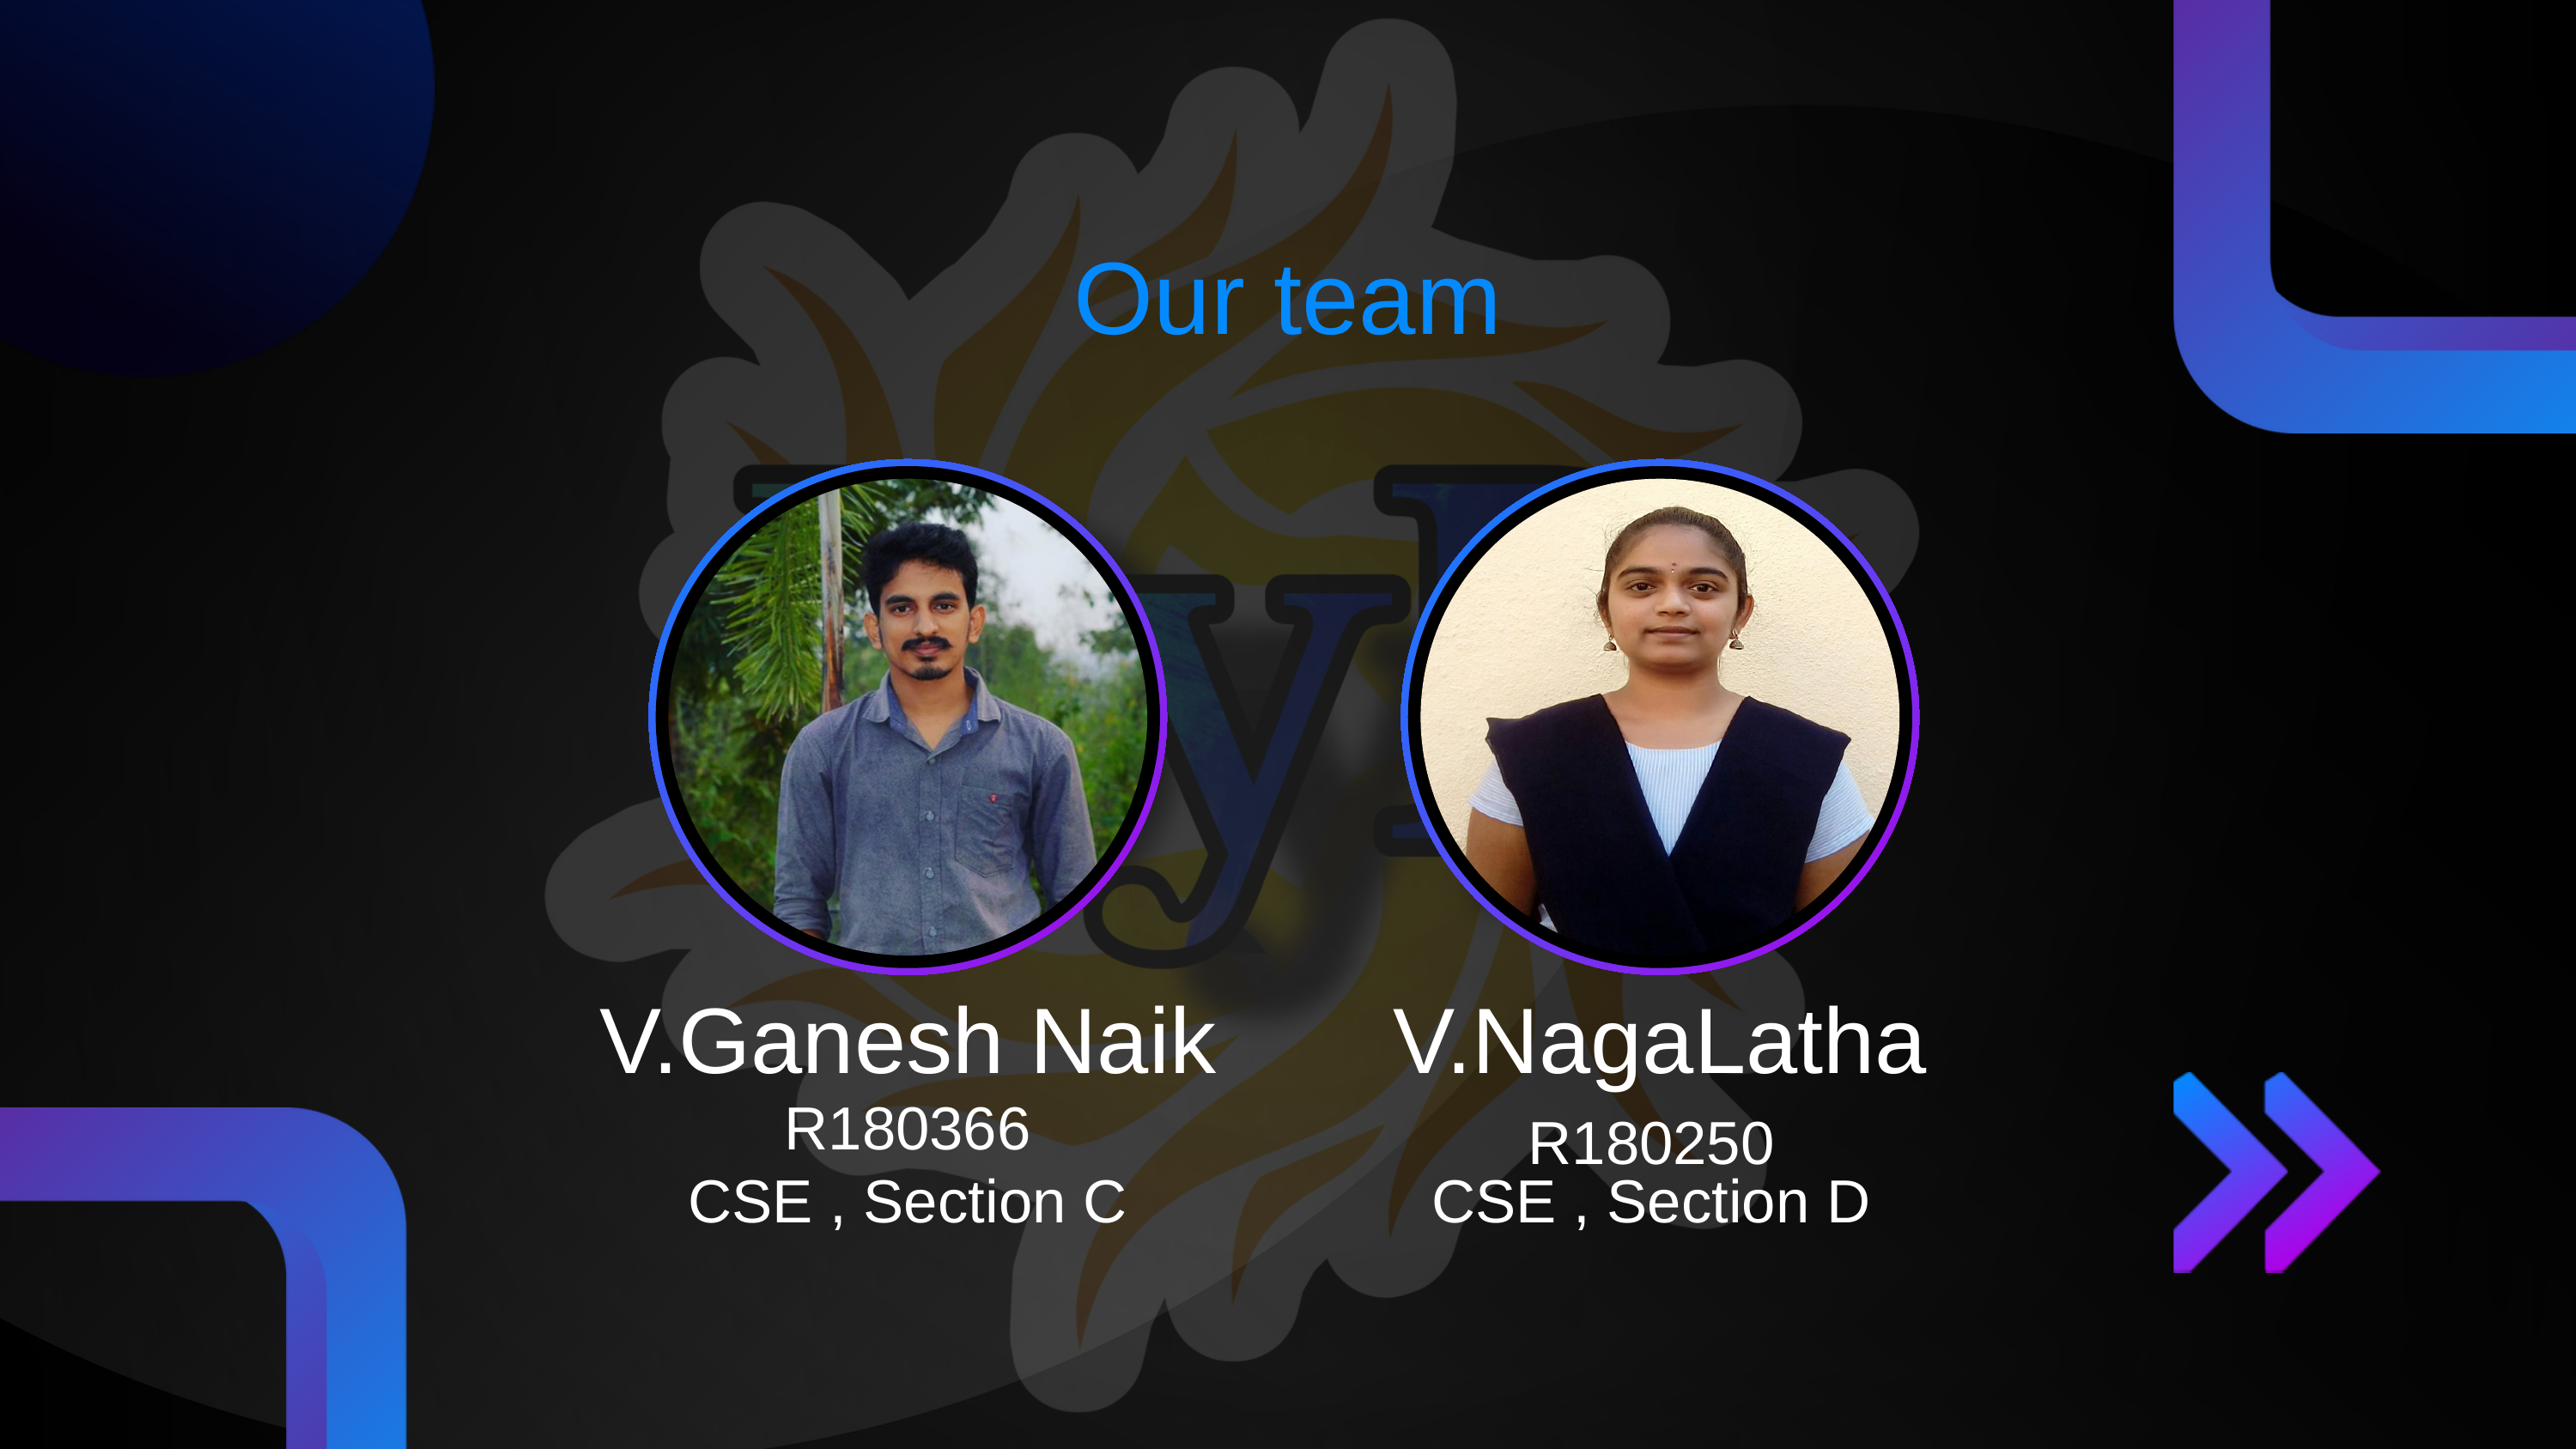

Our team

V.Ganesh Naik
V.NagaLatha

R180366
R180250

CSE , Section C
CSE , Section D